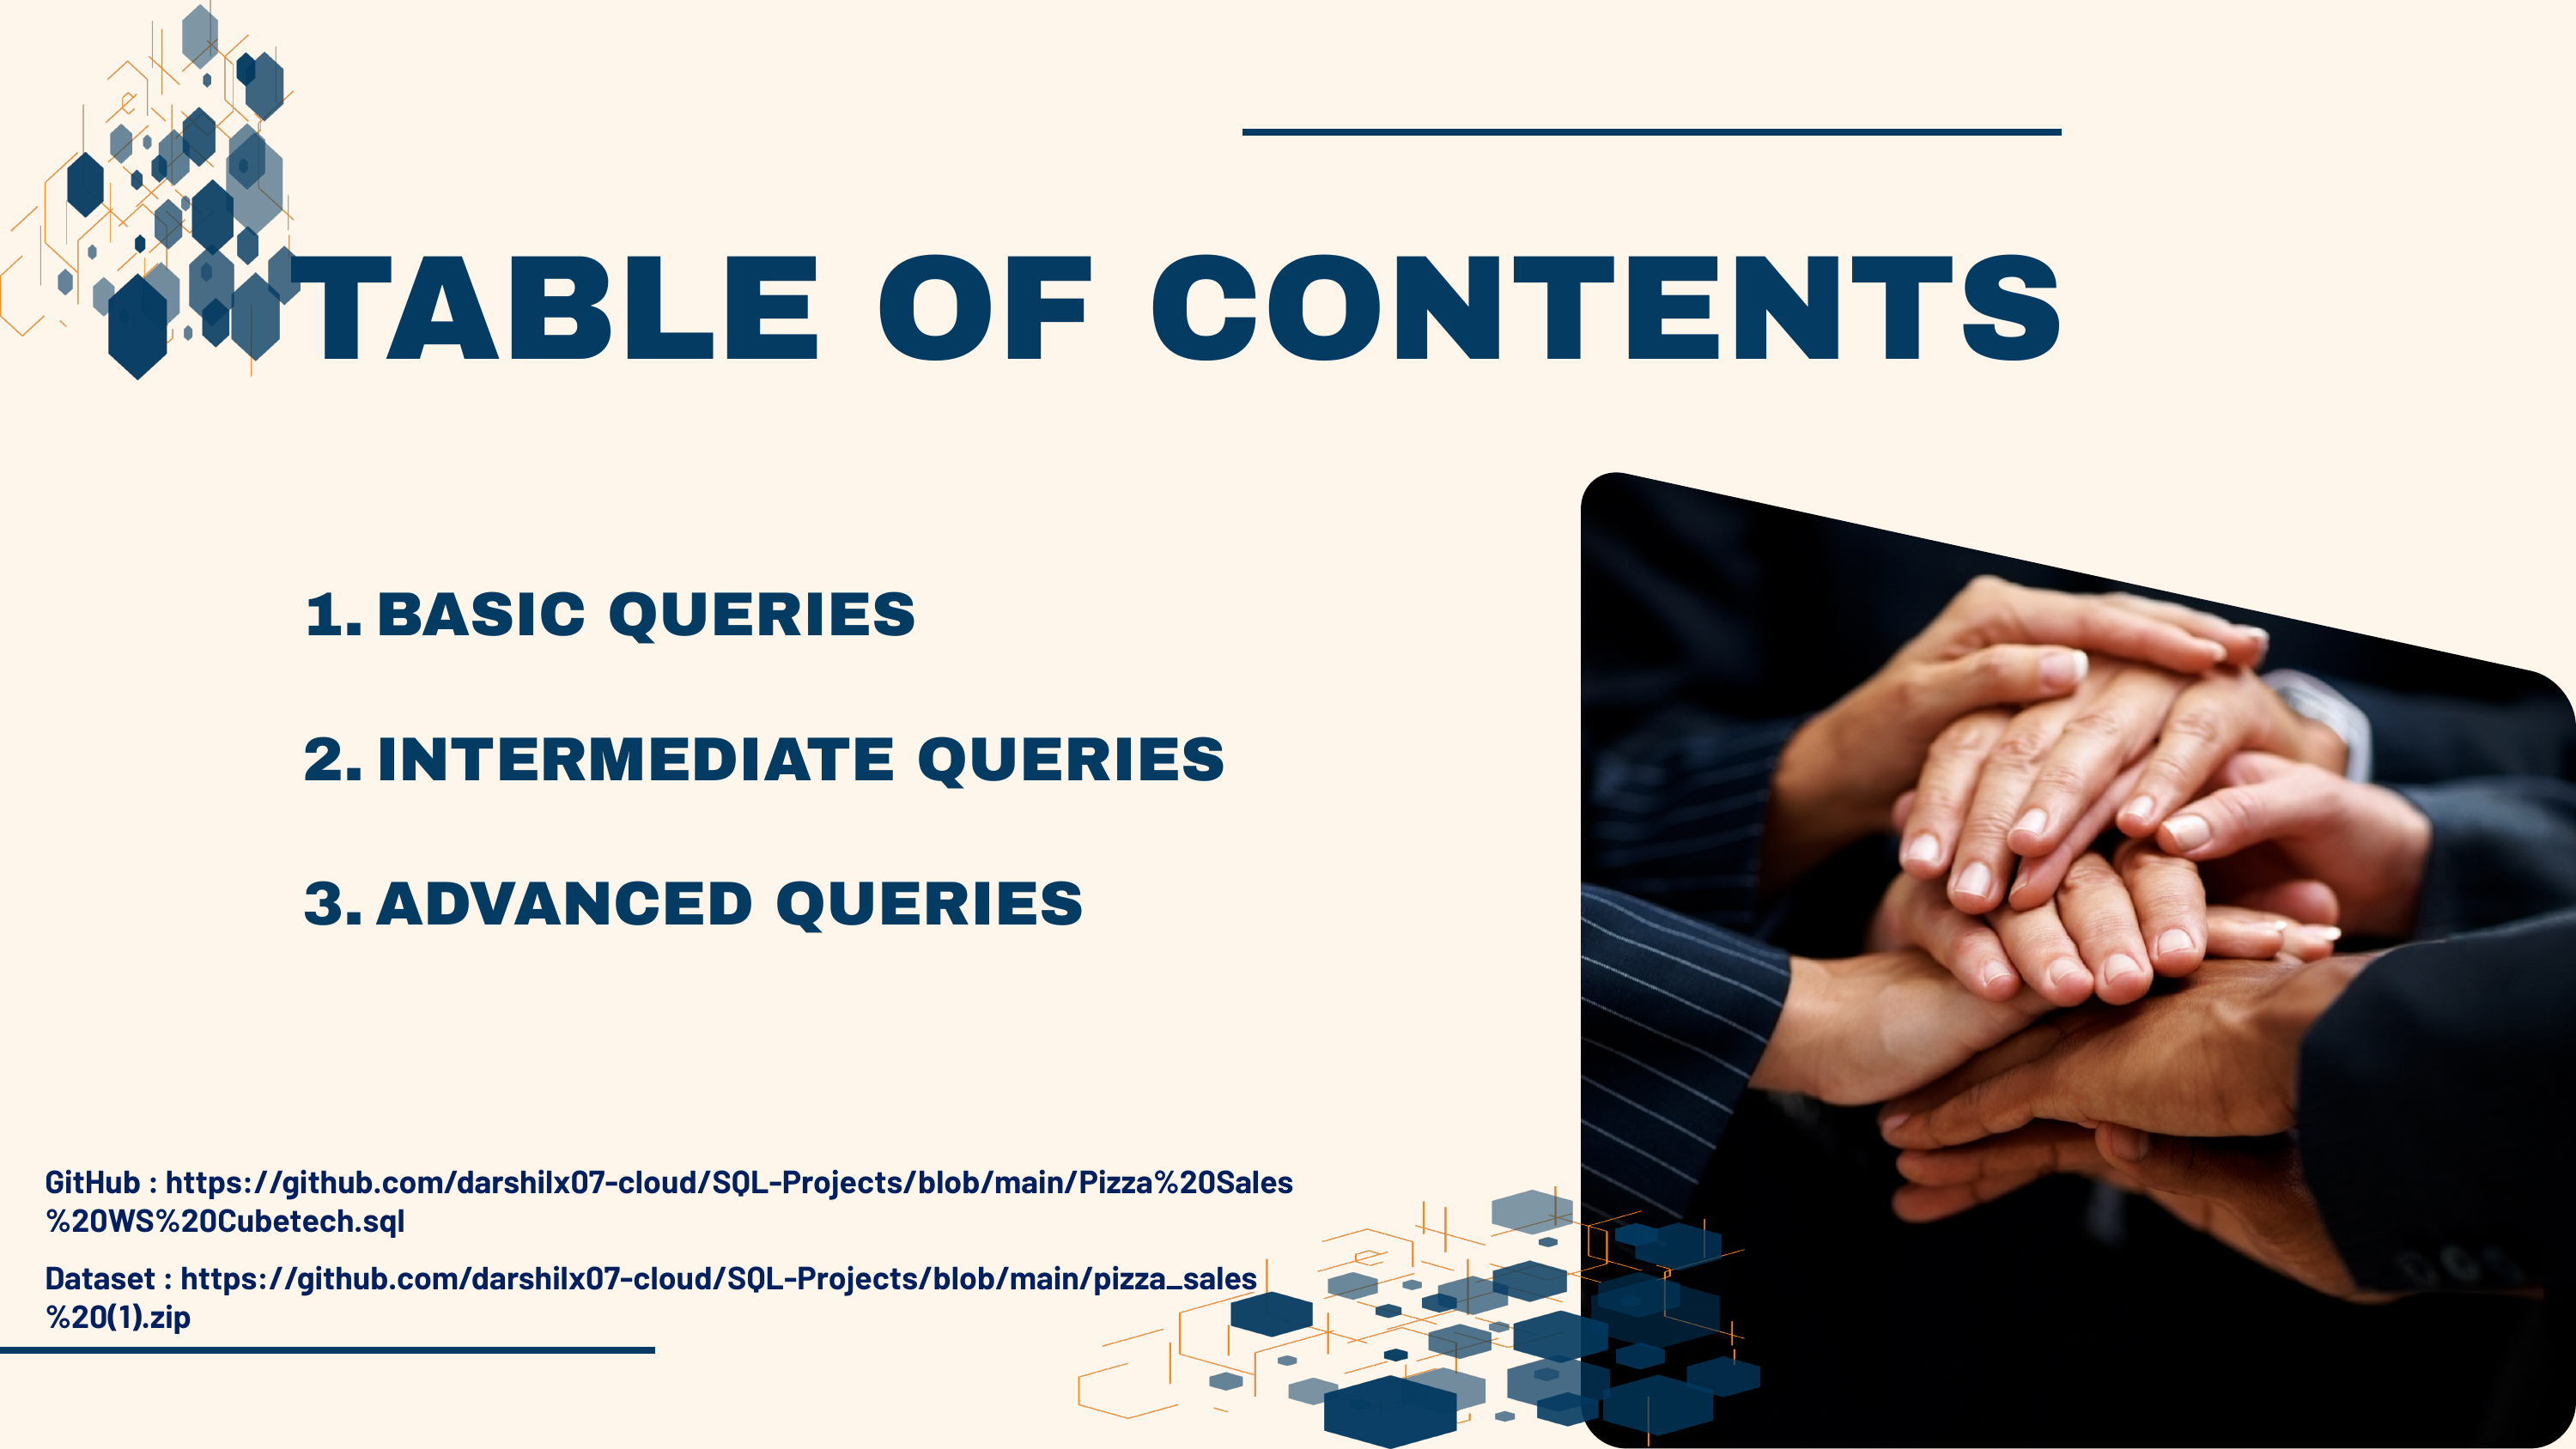

TABLE OF CONTENTS

BASIC QUERIES

INTERMEDIATE QUERIES

ADVANCED QUERIES
GitHub : https://github.com/darshilx07-cloud/SQL-Projects/blob/main/Pizza%20Sales%20WS%20Cubetech.sql

Dataset : https://github.com/darshilx07-cloud/SQL-Projects/blob/main/pizza_sales%20(1).zip